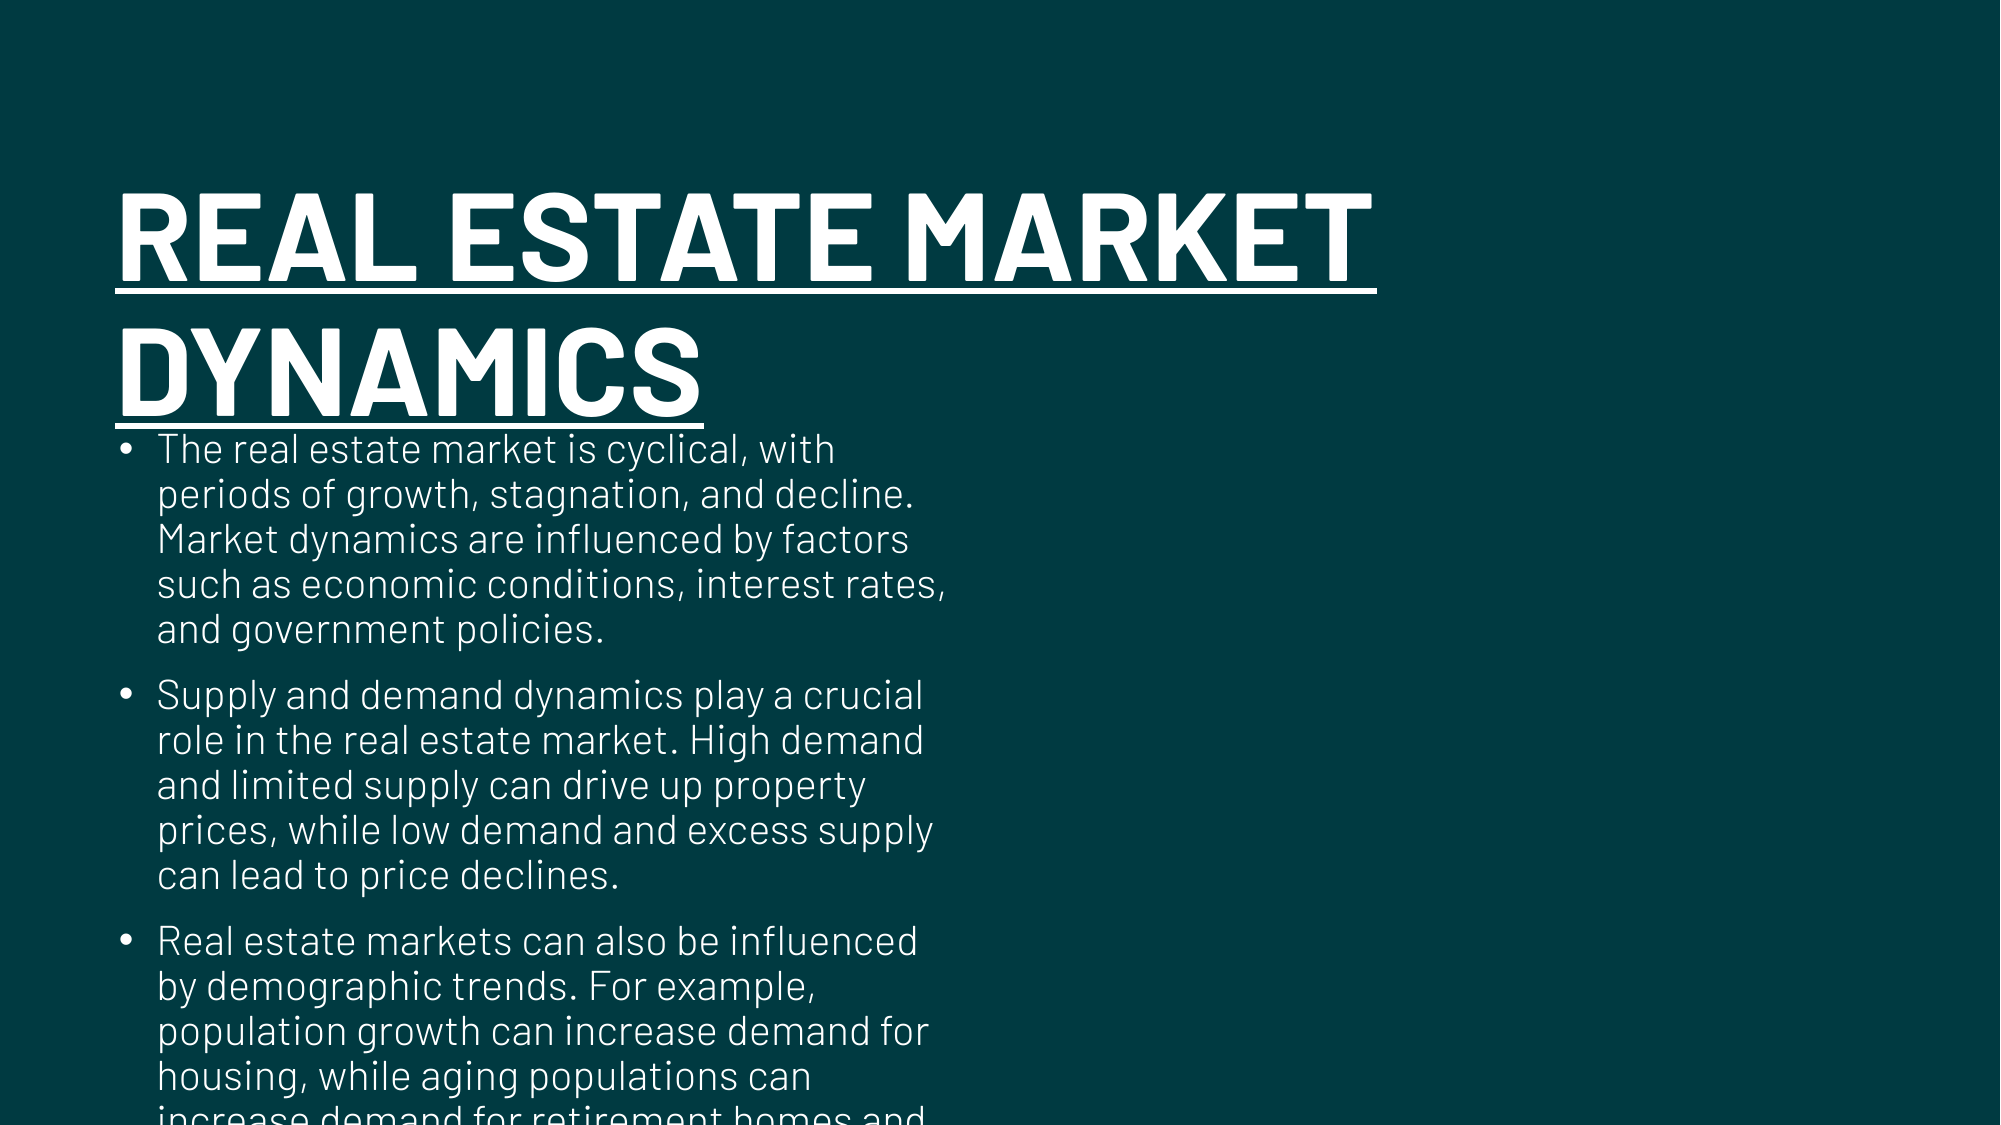

# REAL ESTATE MARKET DYNAMICS

The real estate market is cyclical, with periods of growth, stagnation, and decline. Market dynamics are influenced by factors such as economic conditions, interest rates, and government policies.
Supply and demand dynamics play a crucial role in the real estate market. High demand and limited supply can drive up property prices, while low demand and excess supply can lead to price declines.
Real estate markets can also be influenced by demographic trends. For example, population growth can increase demand for housing, while aging populations can increase demand for retirement homes and healthcare facilities.